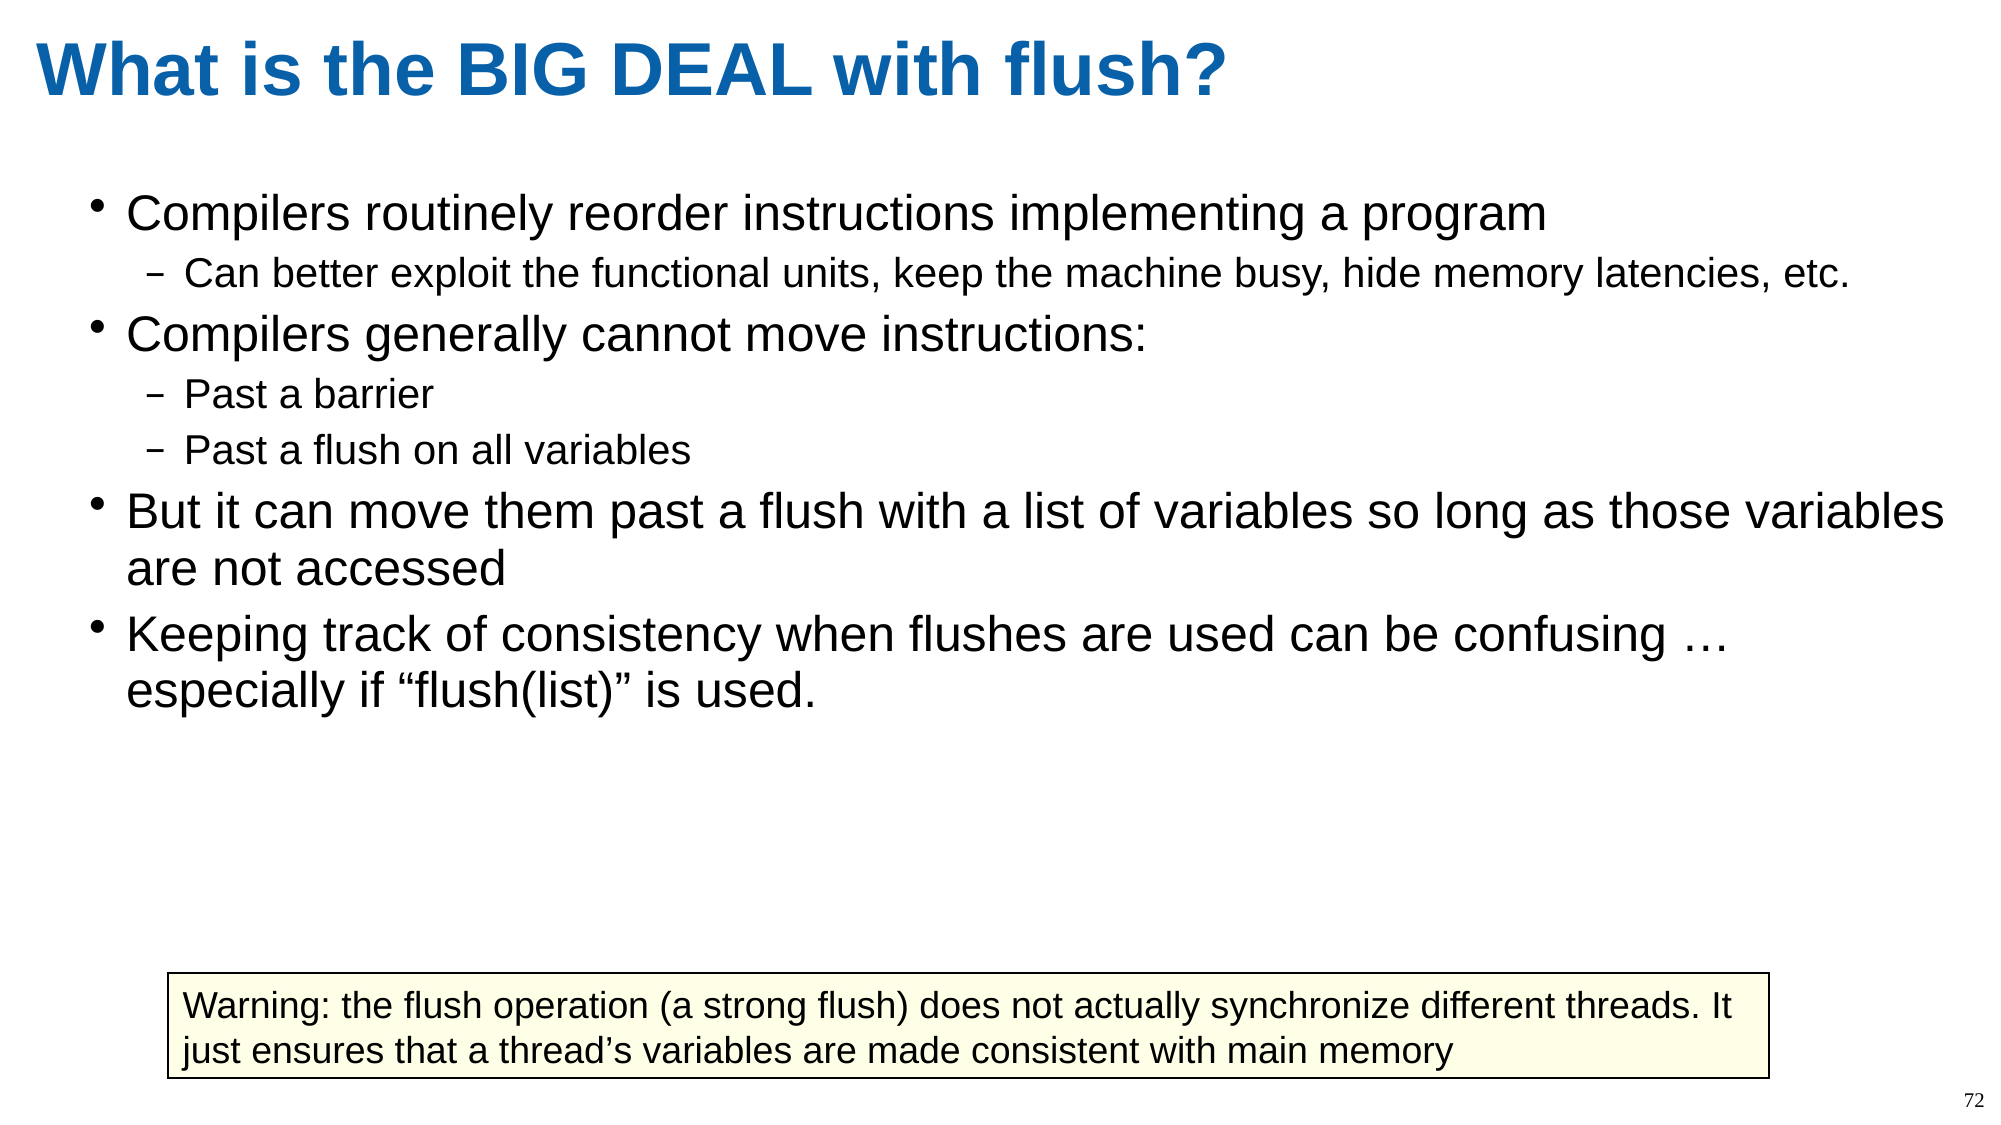

# What is the BIG DEAL with flush?
Compilers routinely reorder instructions implementing a program
Can better exploit the functional units, keep the machine busy, hide memory latencies, etc.
Compilers generally cannot move instructions:
Past a barrier
Past a flush on all variables
But it can move them past a flush with a list of variables so long as those variables are not accessed
Keeping track of consistency when flushes are used can be confusing … especially if “flush(list)” is used.
Warning: the flush operation (a strong flush) does not actually synchronize different threads. It just ensures that a thread’s variables are made consistent with main memory
72